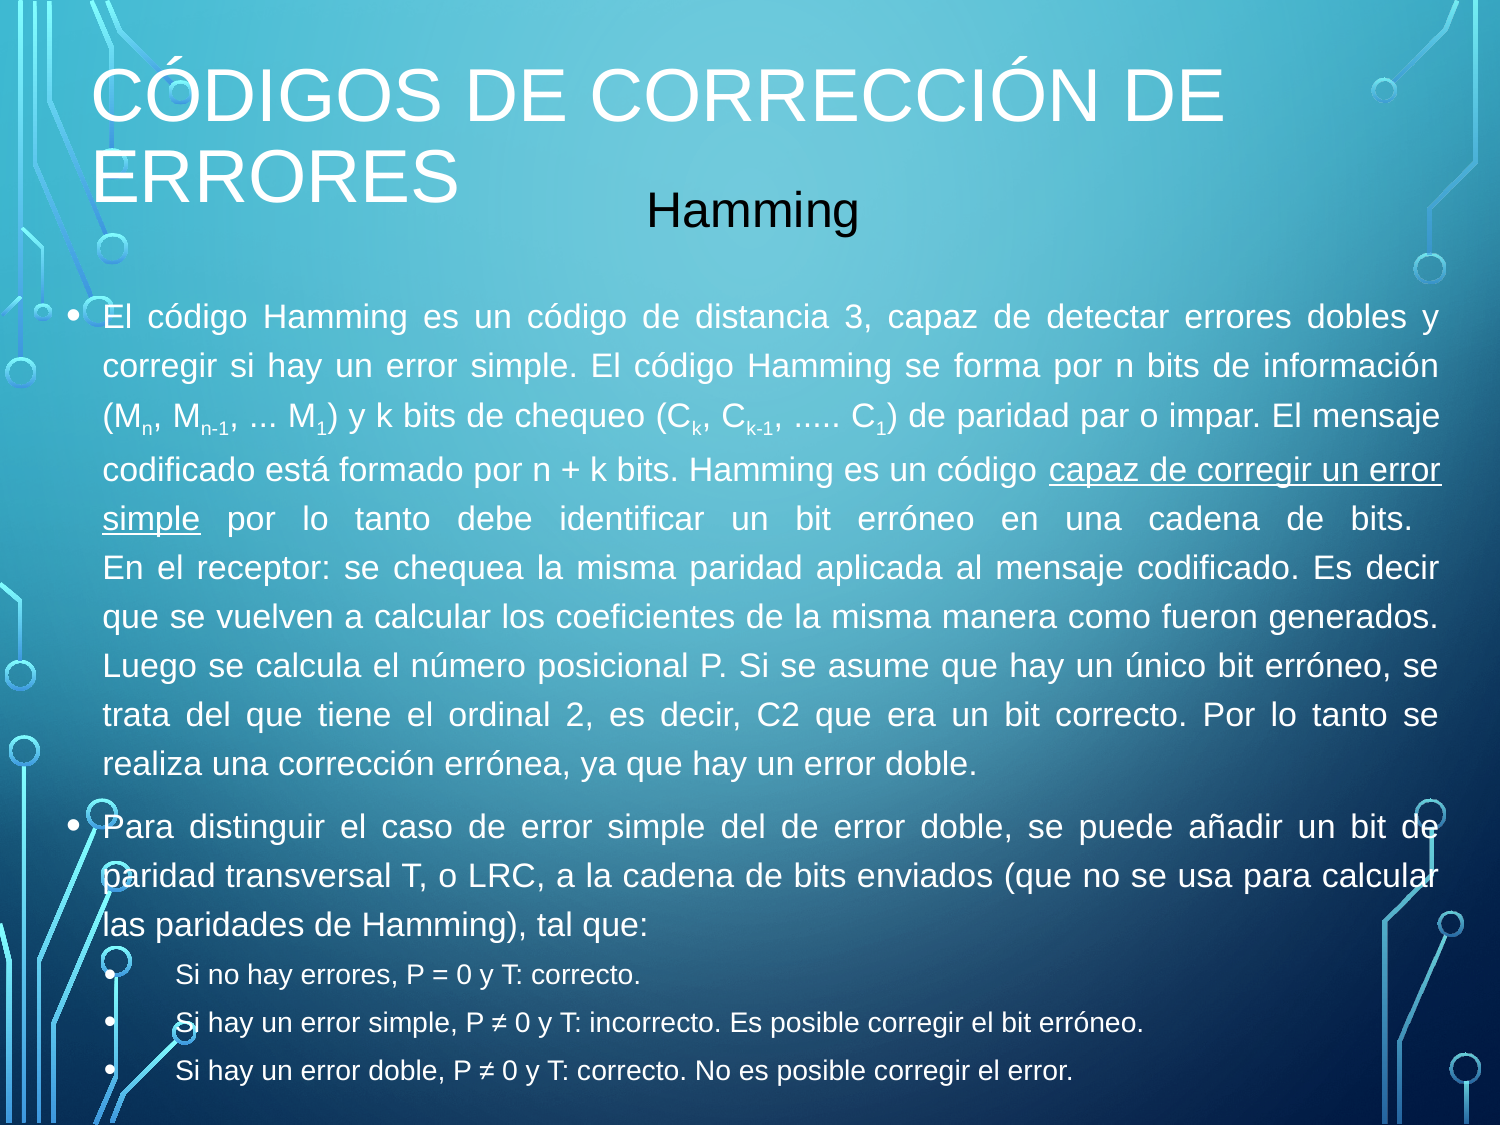

# Códigos de corrección de errores
Hamming
El código Hamming es un código de distancia 3, capaz de detectar errores dobles y corregir si hay un error simple. El código Hamming se forma por n bits de información (Mn, Mn-1, ... M1) y k bits de chequeo (Ck, Ck-1, ..... C1) de paridad par o impar. El mensaje codificado está formado por n + k bits. Hamming es un código capaz de corregir un error simple por lo tanto debe identificar un bit erróneo en una cadena de bits.
En el receptor: se chequea la misma paridad aplicada al mensaje codificado. Es decir que se vuelven a calcular los coeficientes de la misma manera como fueron generados. Luego se calcula el número posicional P. Si se asume que hay un único bit erróneo, se trata del que tiene el ordinal 2, es decir, C2 que era un bit correcto. Por lo tanto se realiza una corrección errónea, ya que hay un error doble.
Para distinguir el caso de error simple del de error doble, se puede añadir un bit de paridad transversal T, o LRC, a la cadena de bits enviados (que no se usa para calcular las paridades de Hamming), tal que:
Si no hay errores, P = 0 y T: correcto.
Si hay un error simple, P ≠ 0 y T: incorrecto. Es posible corregir el bit erróneo.
Si hay un error doble, P ≠ 0 y T: correcto. No es posible corregir el error.